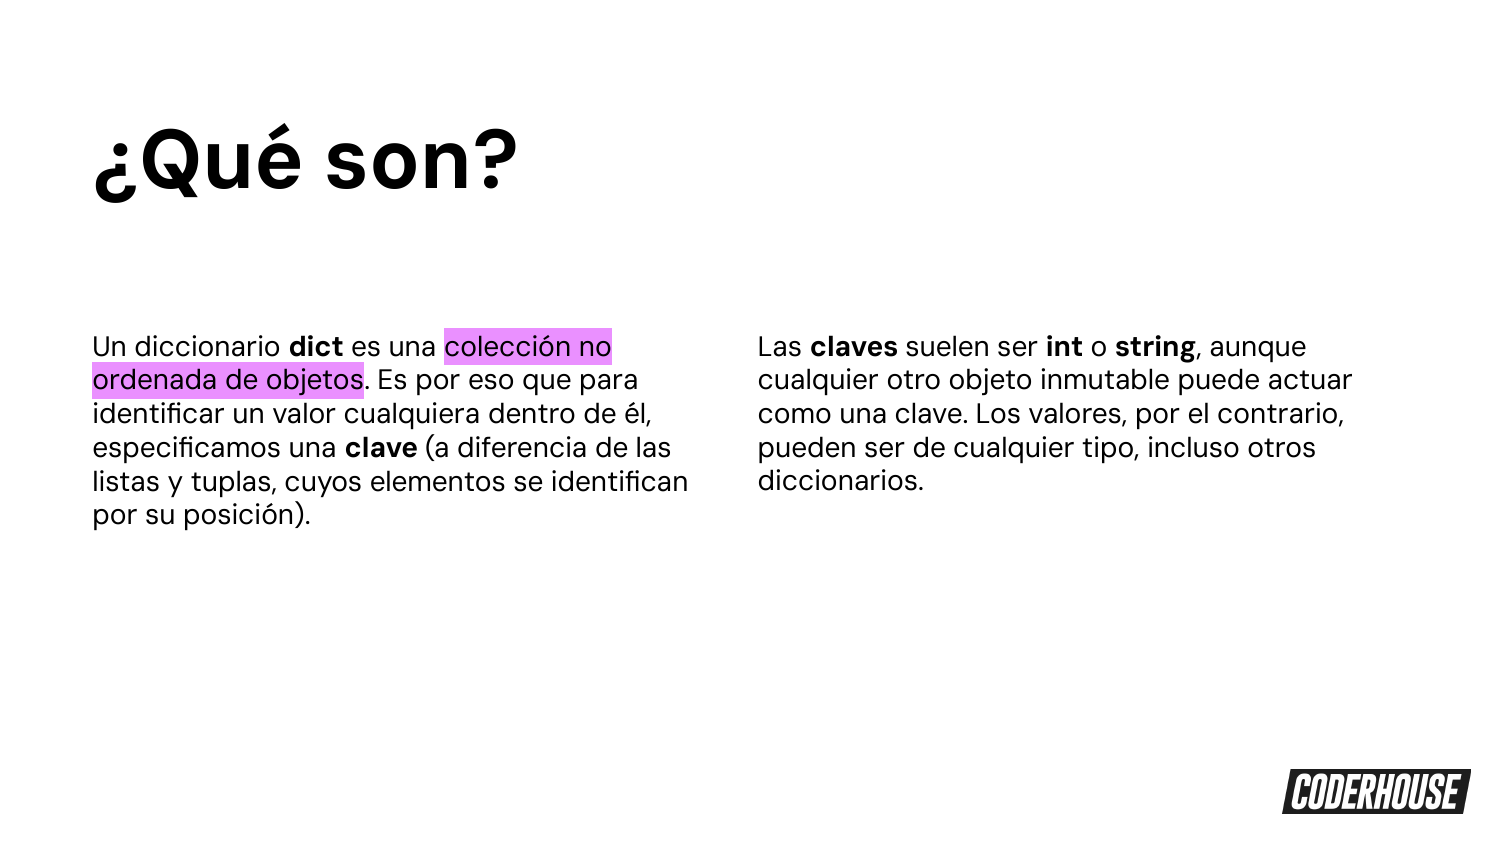

¿Qué son?
Un diccionario dict es una colección no ordenada de objetos. Es por eso que para identificar un valor cualquiera dentro de él, especificamos una clave (a diferencia de las listas y tuplas, cuyos elementos se identifican por su posición).

Las claves suelen ser int o string, aunque cualquier otro objeto inmutable puede actuar como una clave. Los valores, por el contrario, pueden ser de cualquier tipo, incluso otros diccionarios.